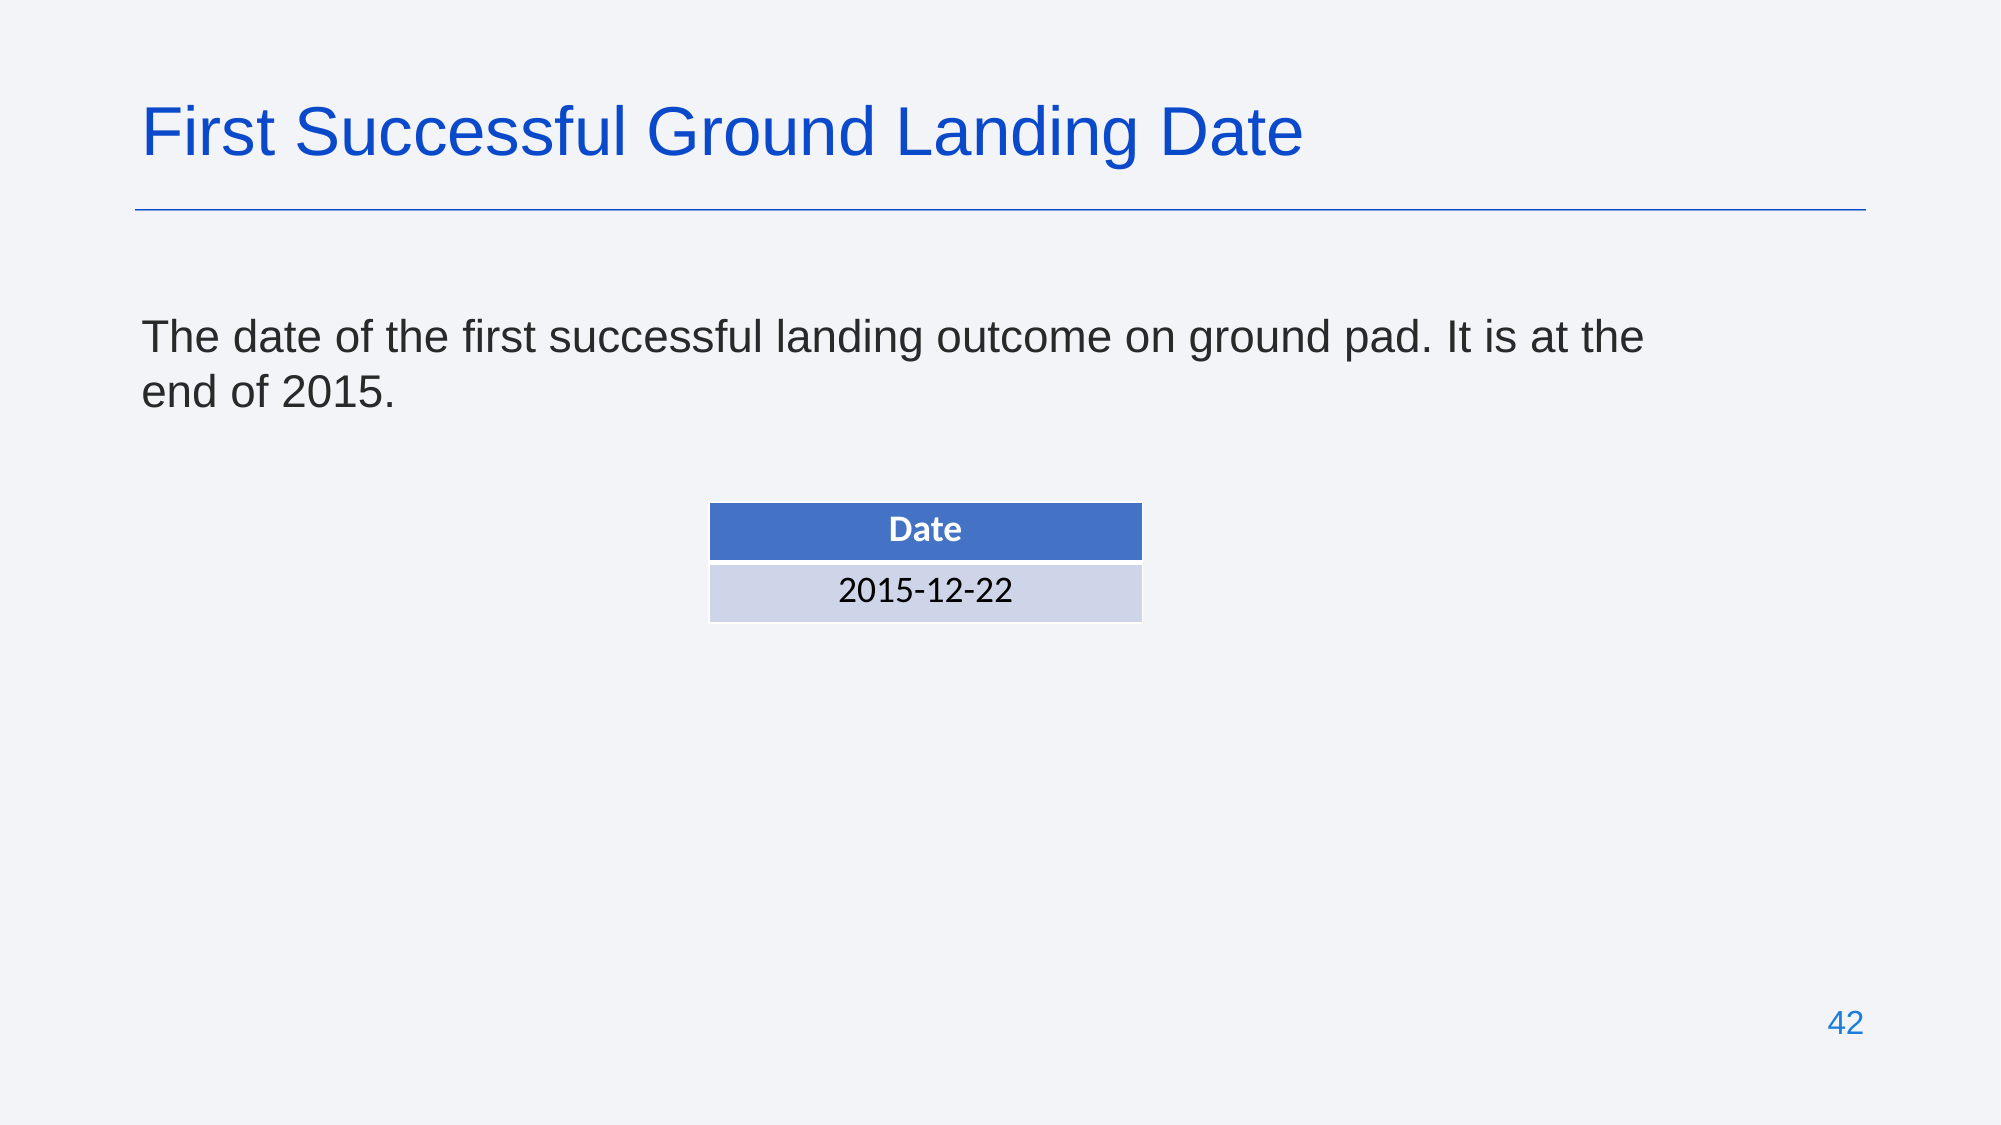

First Successful Ground Landing Date
The date of the first successful landing outcome on ground pad. It is at the end of 2015.
| Date |
| --- |
| 2015-12-22 |
42